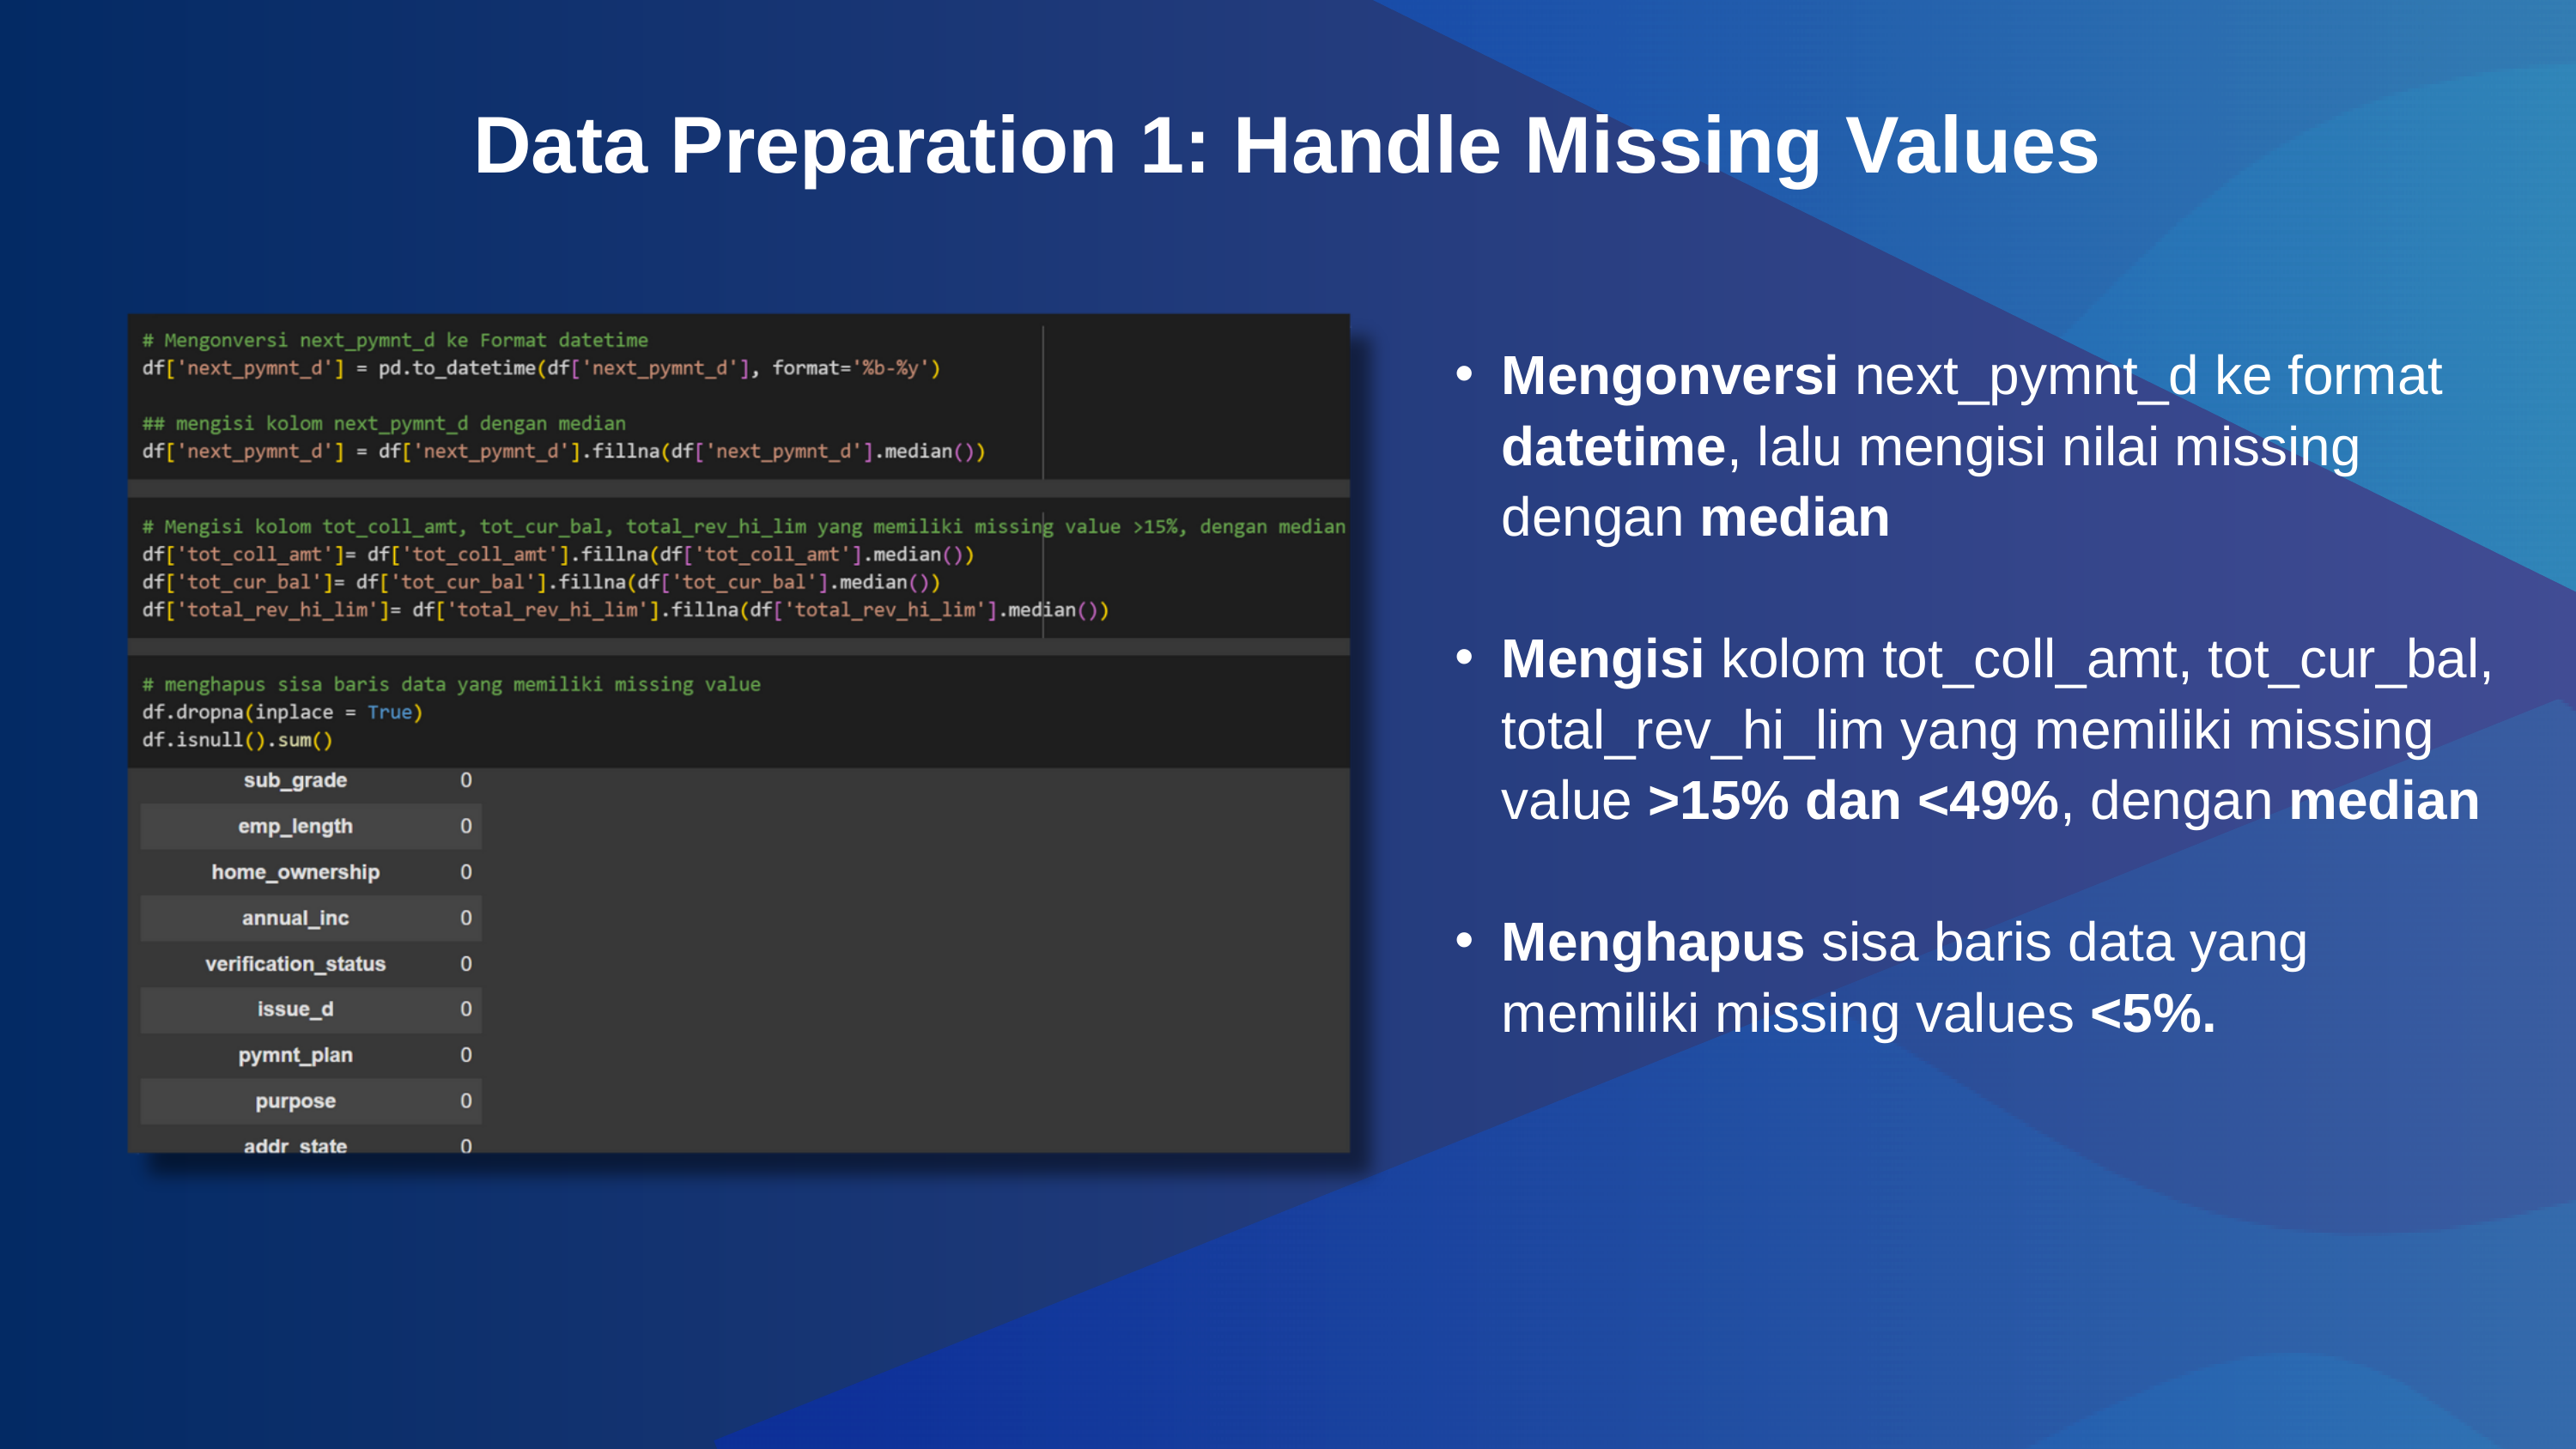

Data Preparation 1: Handle Missing Values

Mengonversi next_pymnt_d ke format datetime, lalu mengisi nilai missing dengan median

Mengisi kolom tot_coll_amt, tot_cur_bal, total_rev_hi_lim yang memiliki missing value >15% dan <49%, dengan median

Menghapus sisa baris data yang memiliki missing values <5%.